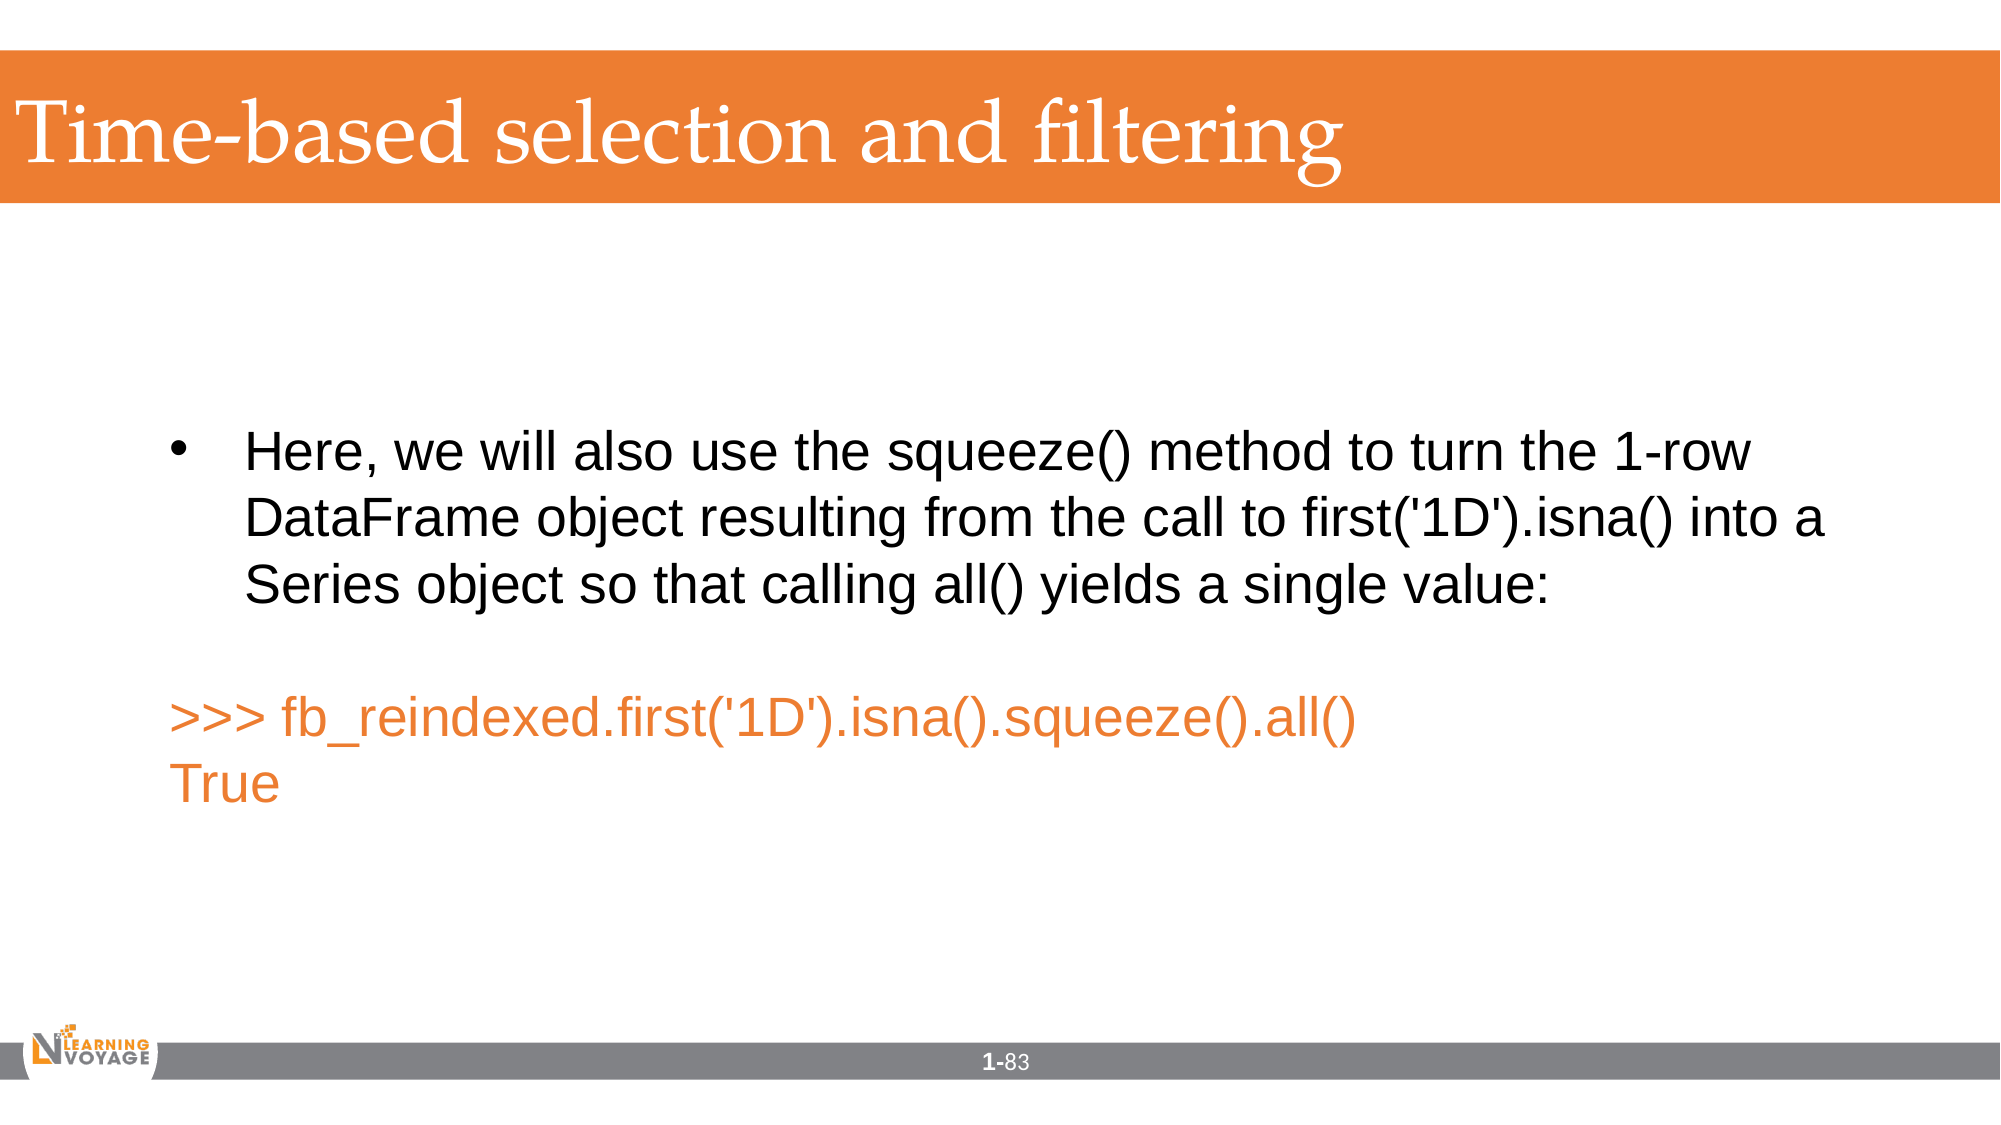

Time-based selection and filtering
Here, we will also use the squeeze() method to turn the 1-row DataFrame object resulting from the call to first('1D').isna() into a Series object so that calling all() yields a single value:

>>> fb_reindexed.first('1D').isna().squeeze().all()
True
1-83